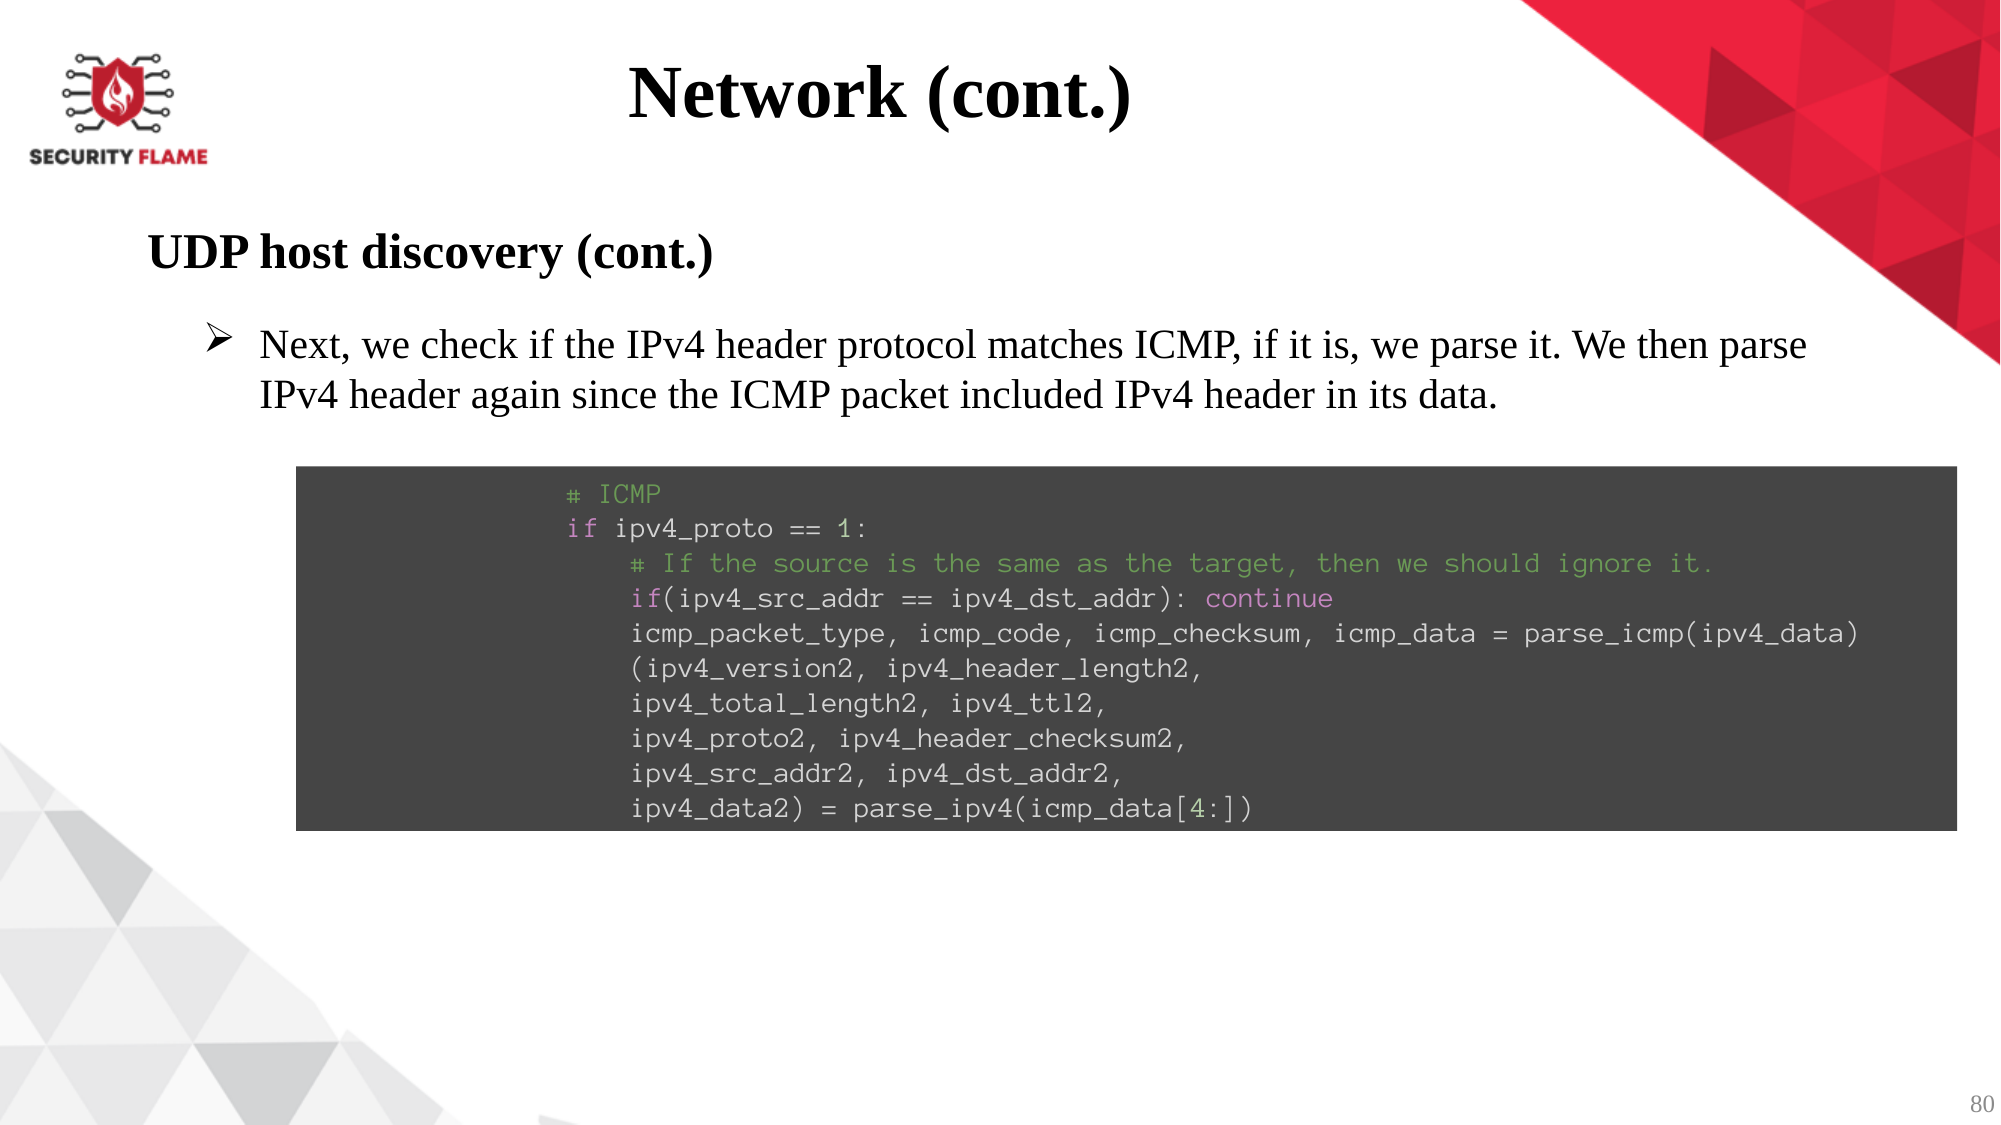

Network (cont.)
UDP host discovery (cont.)
Next, we check if the IPv4 header protocol matches ICMP, if it is, we parse it. We then parse IPv4 header again since the ICMP packet included IPv4 header in its data.

                # ICMP
                if ipv4_proto == 1:
                    # If the source is the same as the target, then we should ignore it.
                    if(ipv4_src_addr == ipv4_dst_addr): continue
                    icmp_packet_type, icmp_code, icmp_checksum, icmp_data = parse_icmp(ipv4_data)
                    (ipv4_version2, ipv4_header_length2,
                    ipv4_total_length2, ipv4_ttl2,
                    ipv4_proto2, ipv4_header_checksum2,
                    ipv4_src_addr2, ipv4_dst_addr2,
                    ipv4_data2) = parse_ipv4(icmp_data[4:])
80